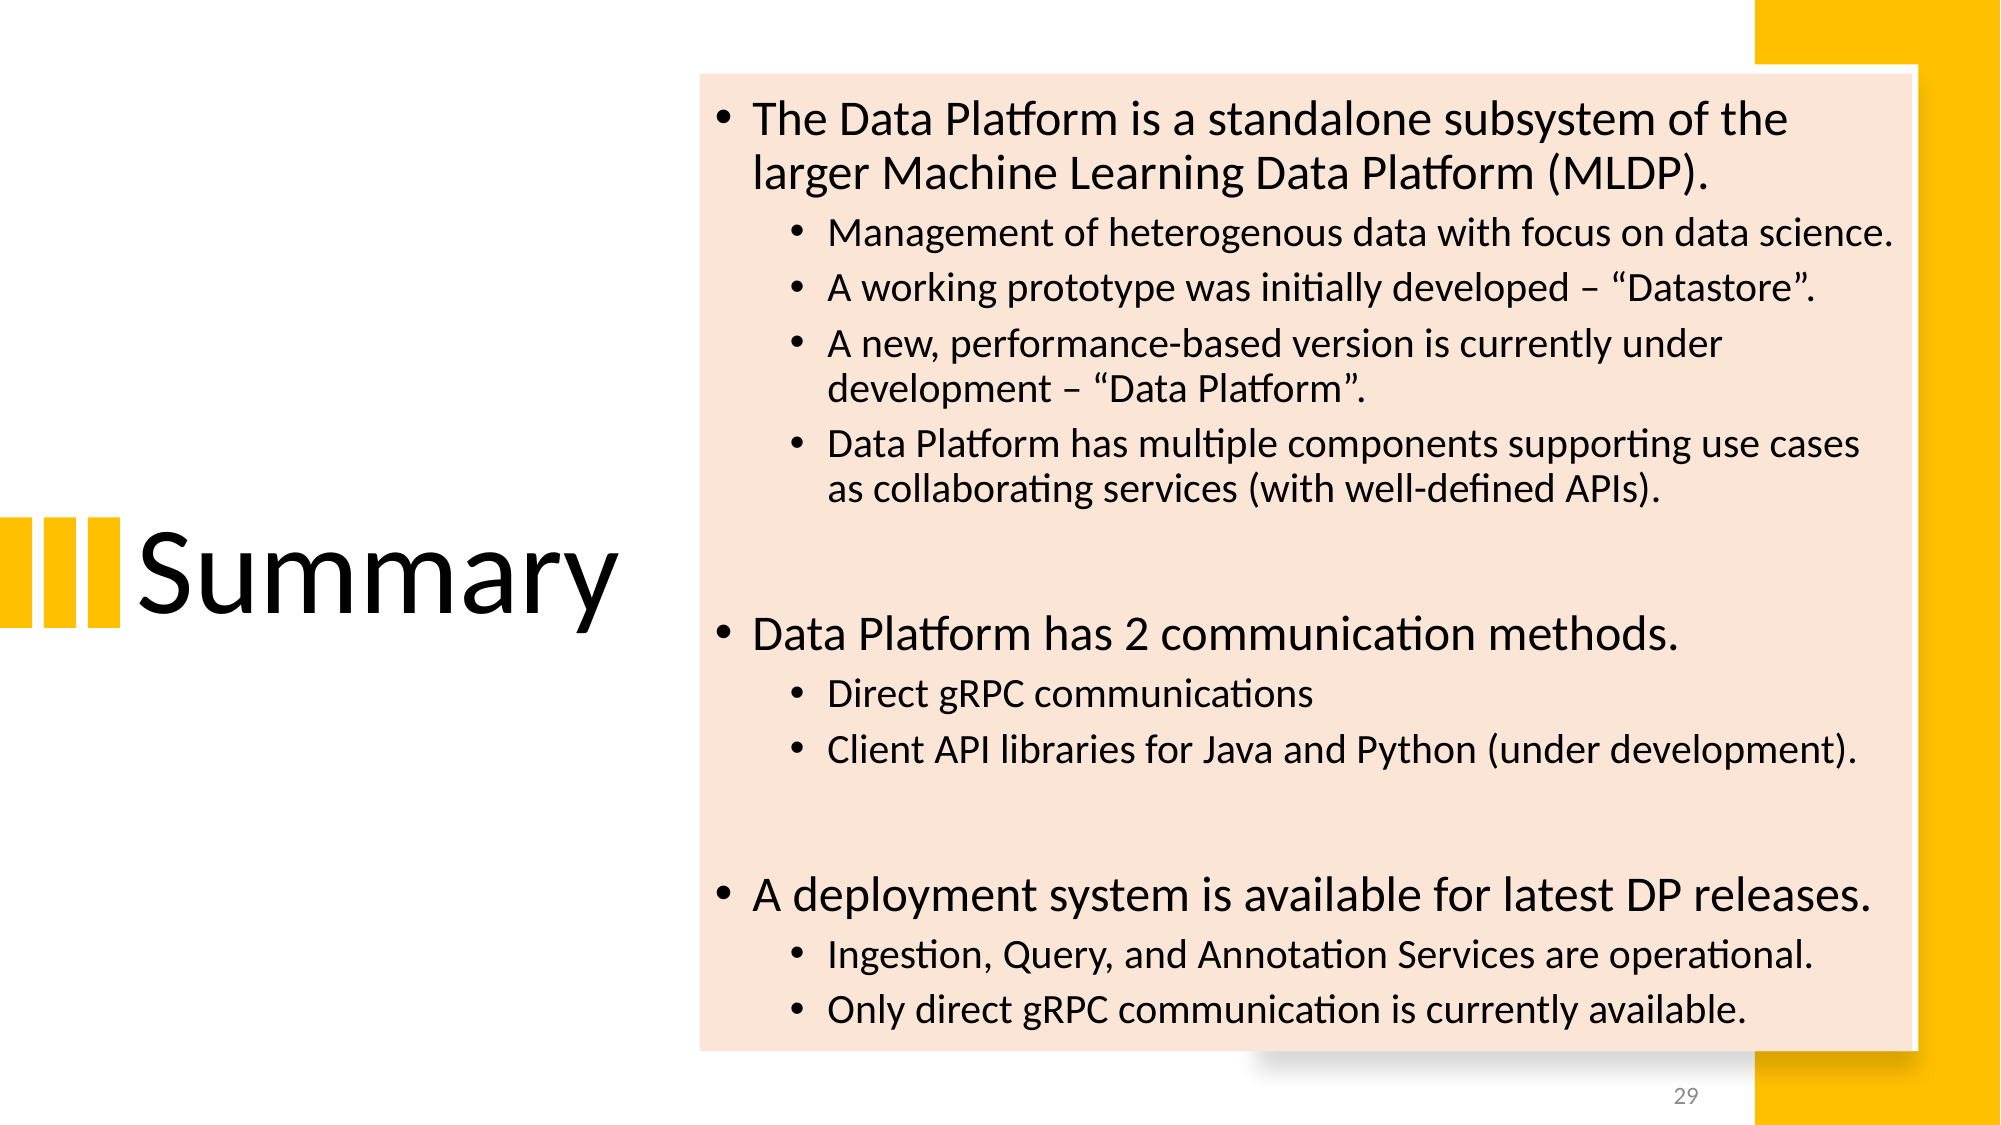

The Data Platform is a standalone subsystem of the larger Machine Learning Data Platform (MLDP).
Management of heterogenous data with focus on data science.
A working prototype was initially developed – “Datastore”.
A new, performance-based version is currently under development – “Data Platform”.
Data Platform has multiple components supporting use cases as collaborating services (with well-defined APIs).

Data Platform has 2 communication methods.
Direct gRPC communications
Client API libraries for Java and Python (under development).

A deployment system is available for latest DP releases.
Ingestion, Query, and Annotation Services are operational.
Only direct gRPC communication is currently available.
# Summary

29